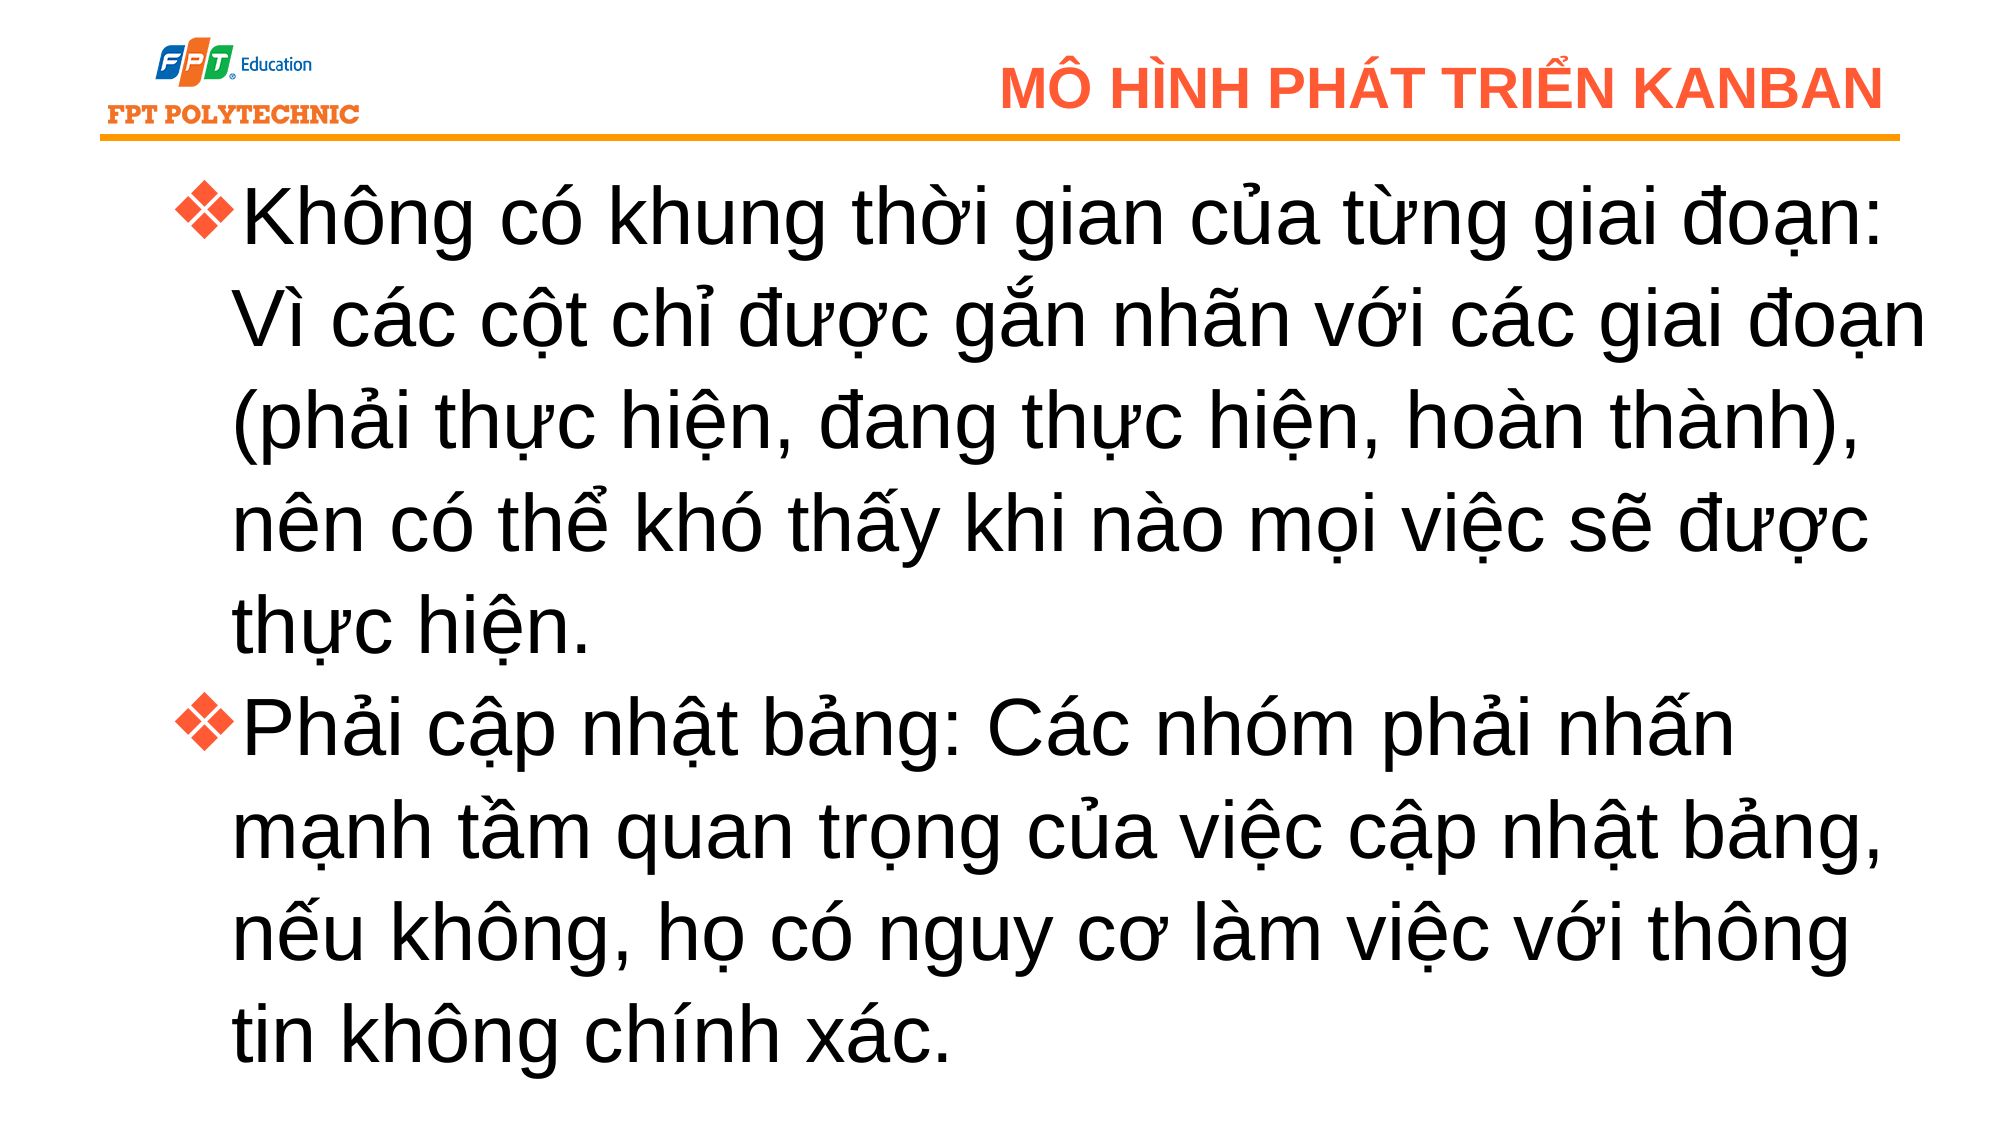

# Mô hình phát triển kanban
Không có khung thời gian của từng giai đoạn: Vì các cột chỉ được gắn nhãn với các giai đoạn (phải thực hiện, đang thực hiện, hoàn thành), nên có thể khó thấy khi nào mọi việc sẽ được thực hiện.
Phải cập nhật bảng: Các nhóm phải nhấn mạnh tầm quan trọng của việc cập nhật bảng, nếu không, họ có nguy cơ làm việc với thông tin không chính xác.